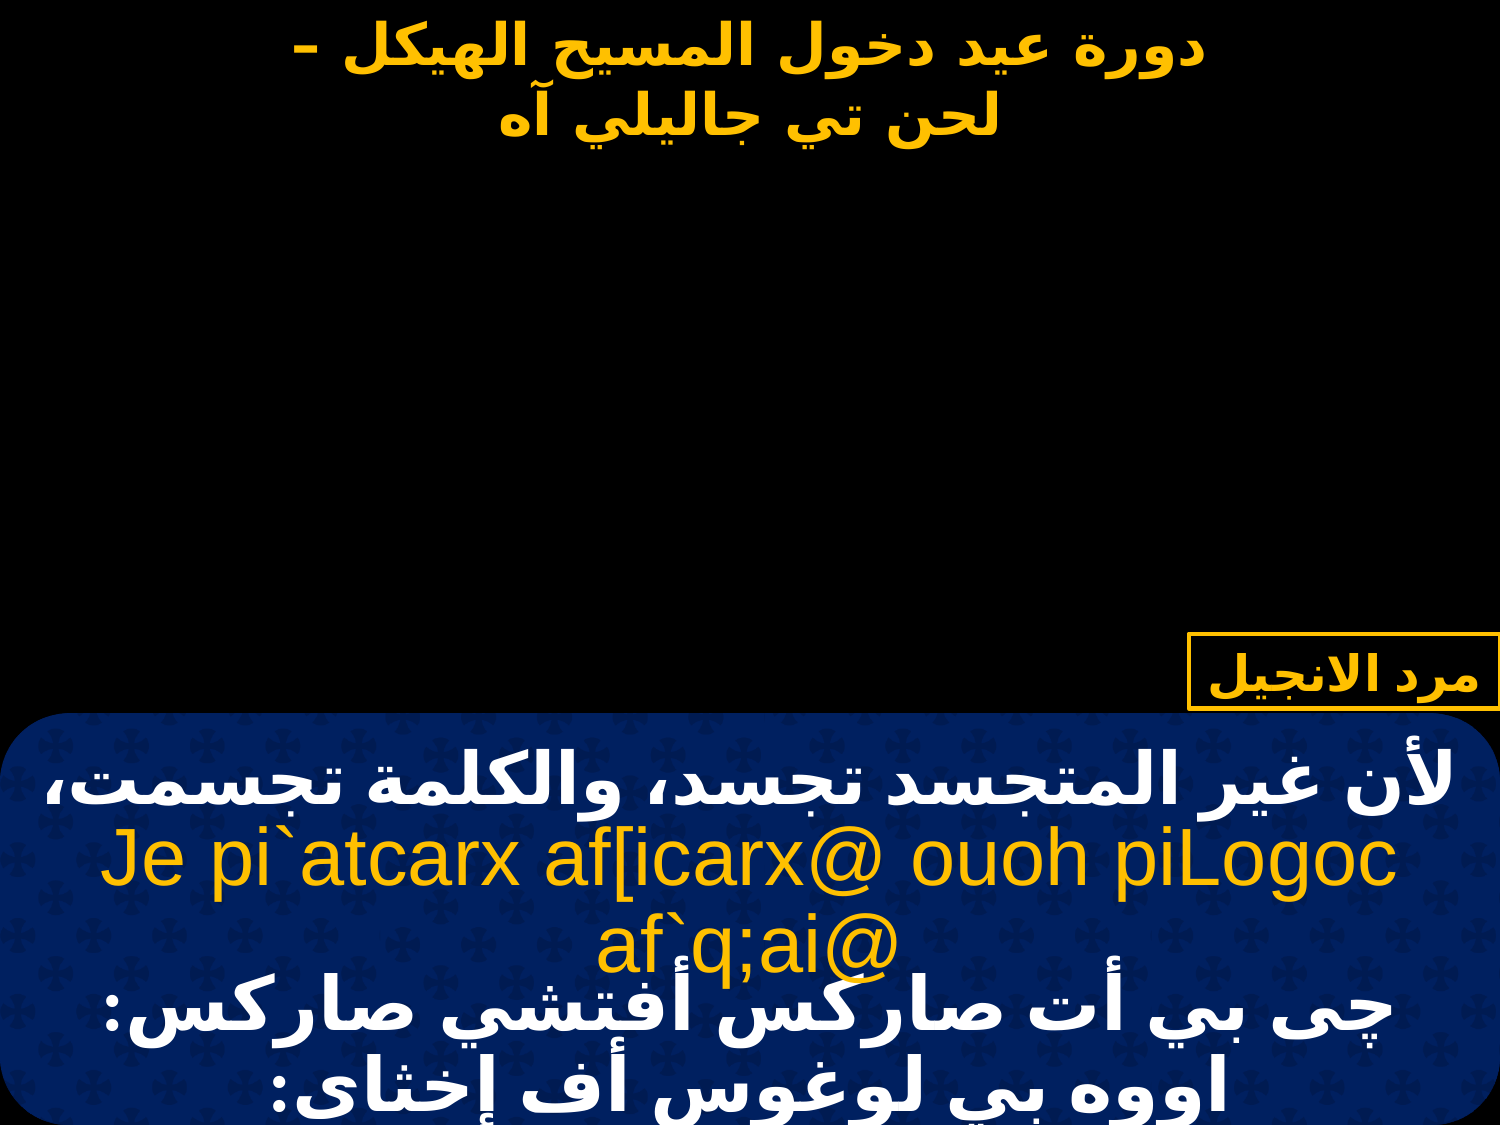

مرد الانجيل
لأن غير المتجسد تجسد، والكلمة تجسمت،
Je pi`atcarx af[icarx@ ouoh piLogoc af`q;ai@
چى بي أت صاركس أفتشي صاركس: اووه بي لوغوس أف إخثاى: